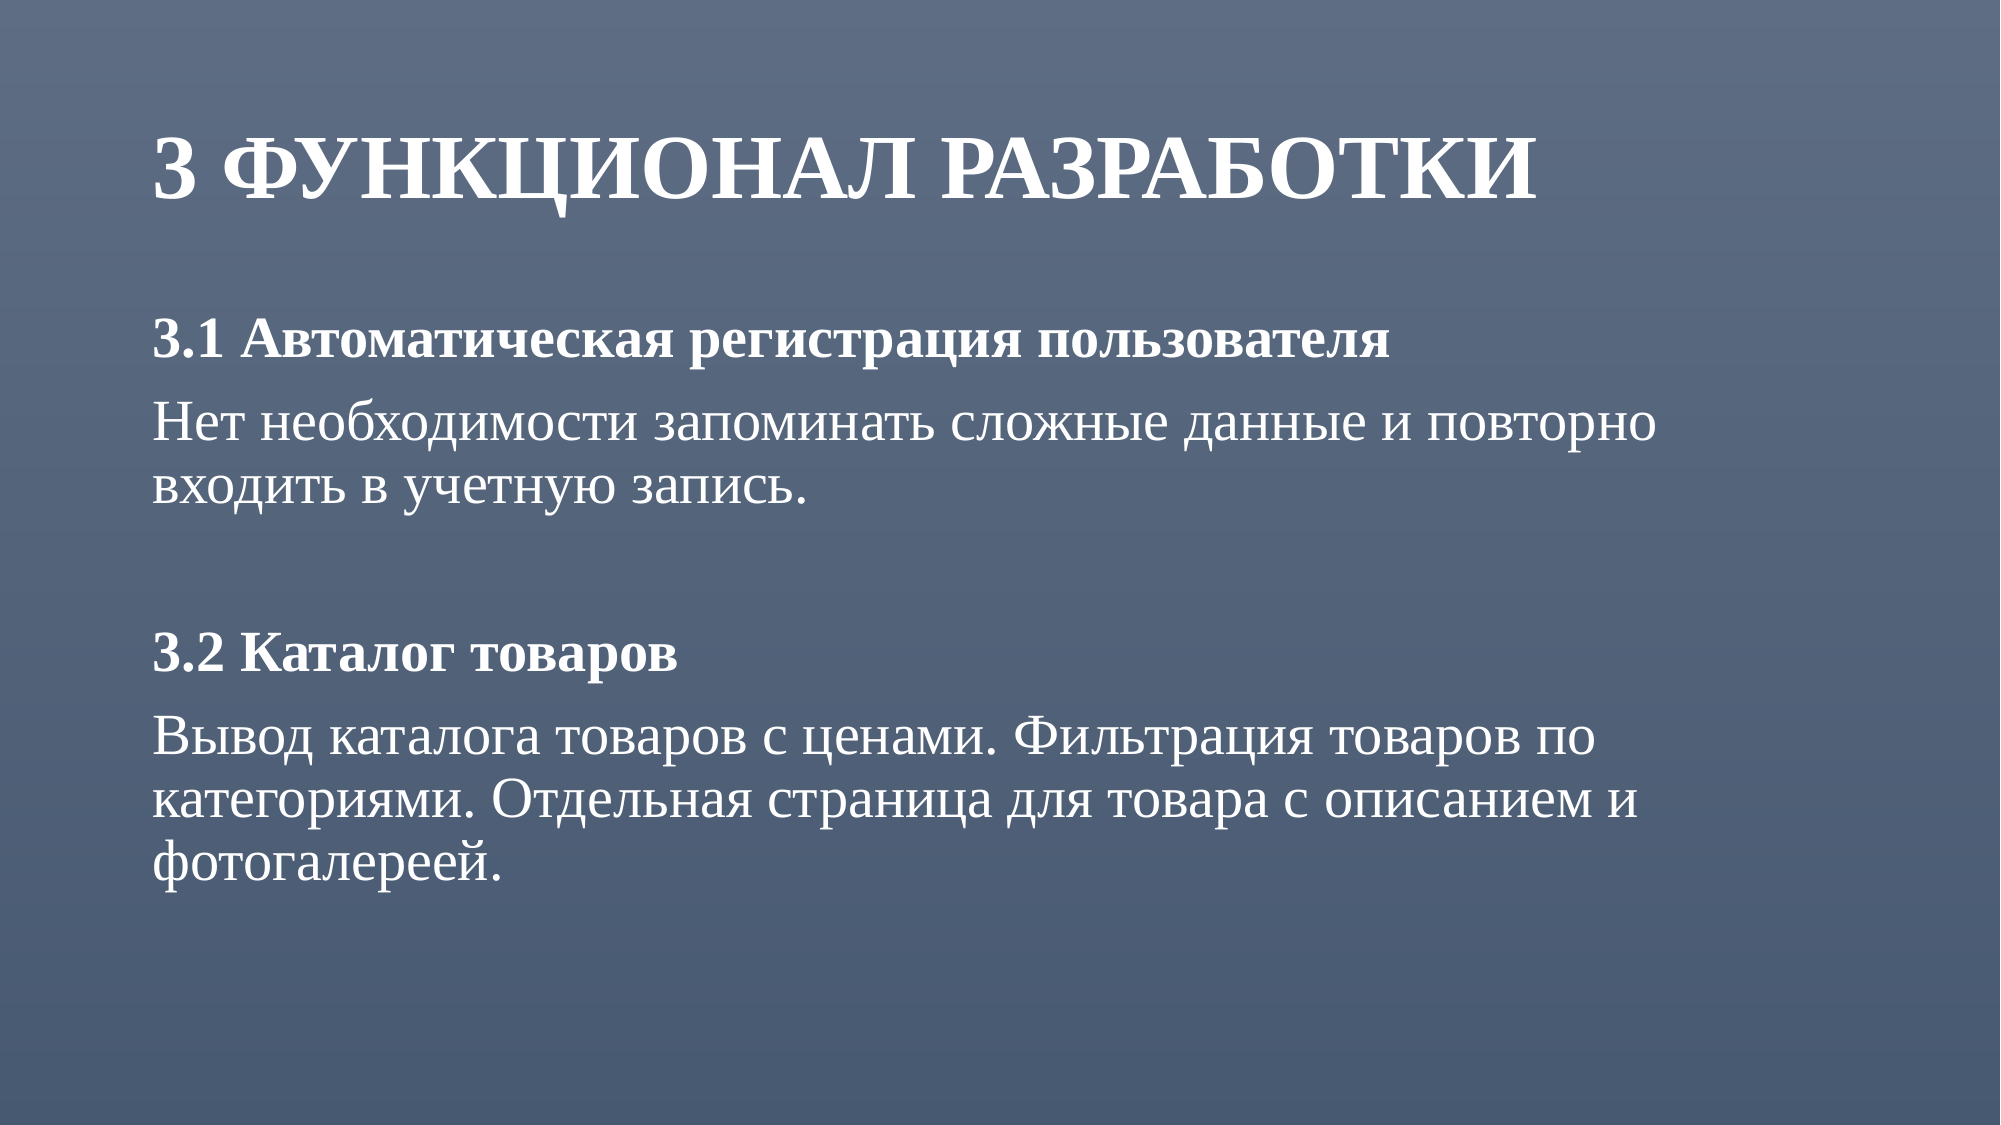

# 3 ФУНКЦИОНАЛ РАЗРАБОТКИ
3.1 Автоматическая регистрация пользователя
Нет необходимости запоминать сложные данные и повторно входить в учетную запись.

3.2 Каталог товаров
Вывод каталога товаров с ценами. Фильтрация товаров по категориями. Отдельная страница для товара с описанием и фотогалереей.